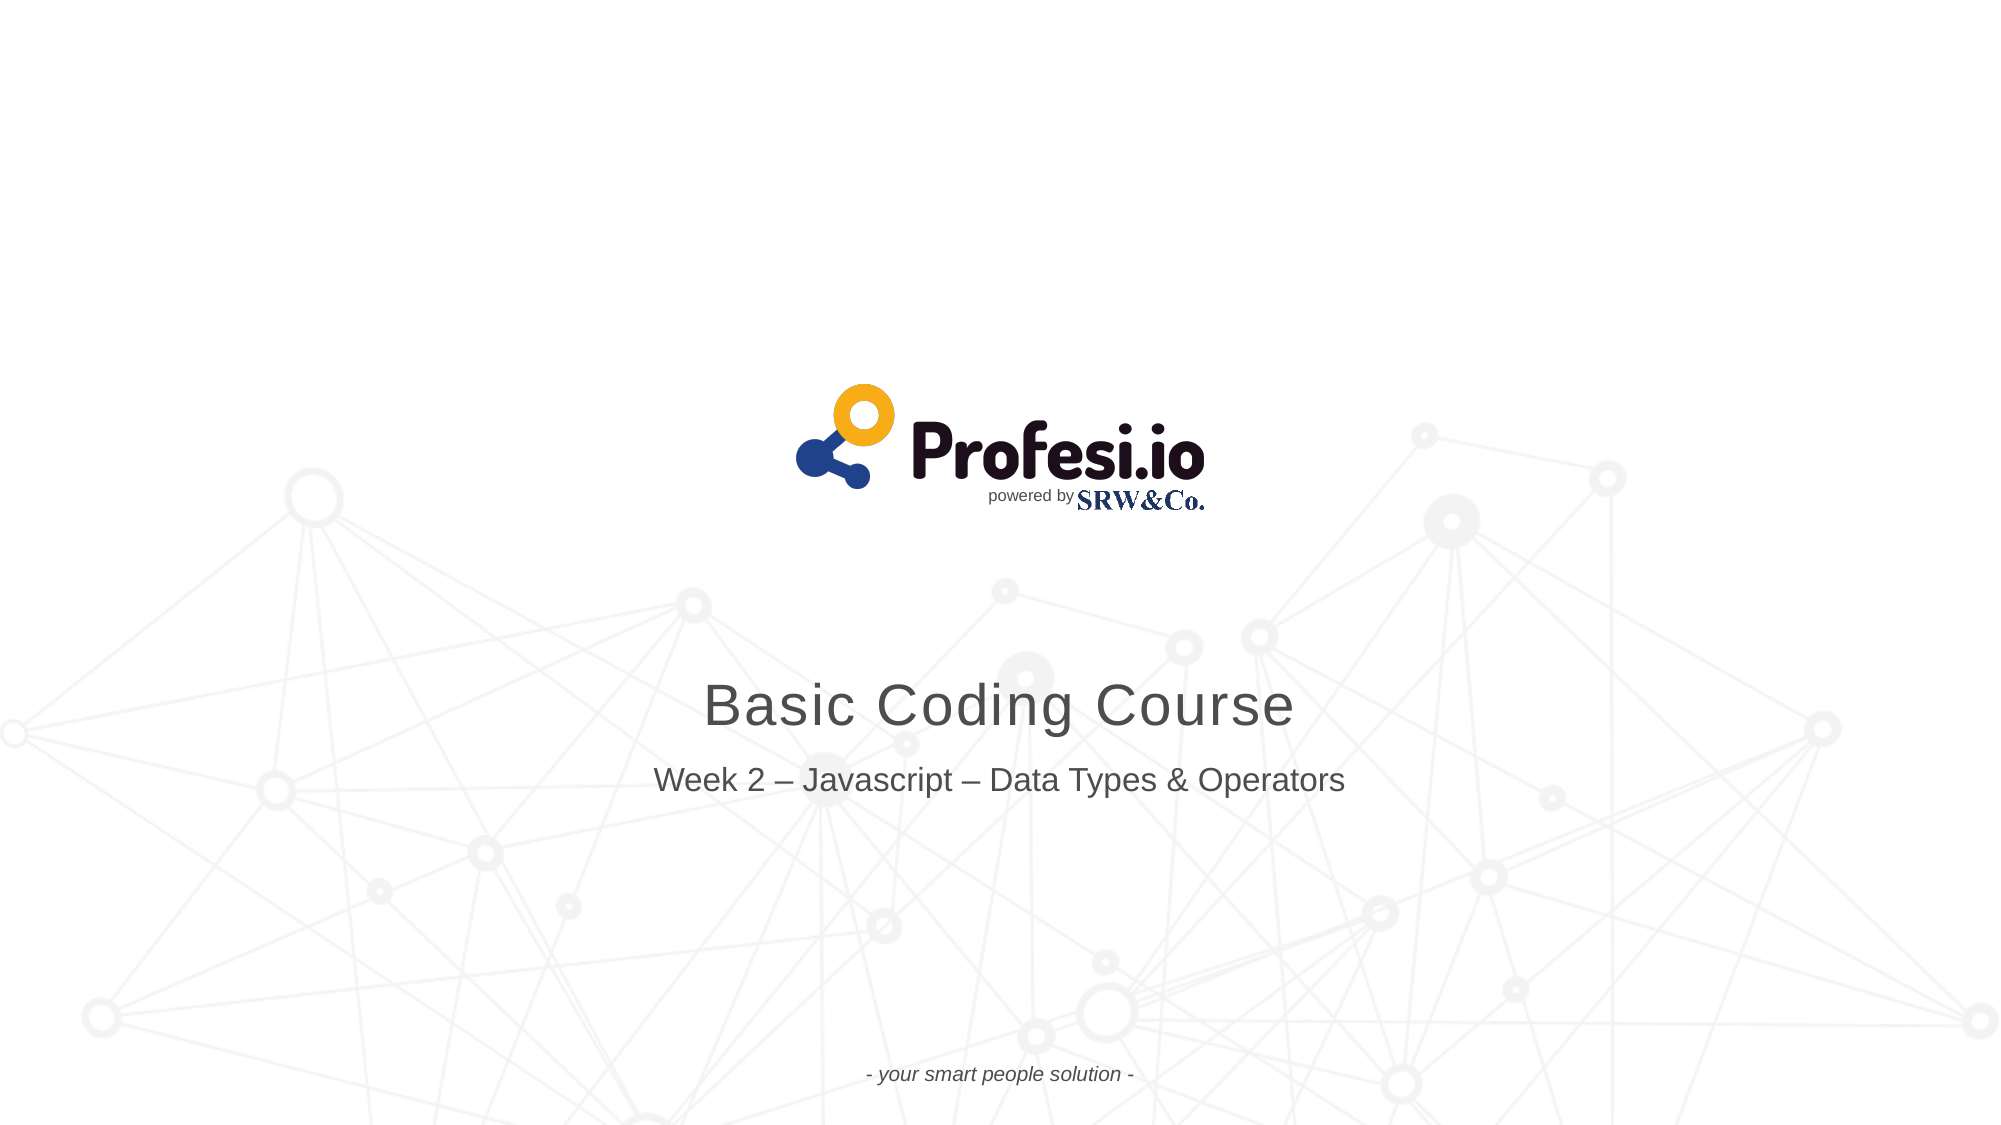

# Basic Coding Course
Week 2 – Javascript – Data Types & Operators